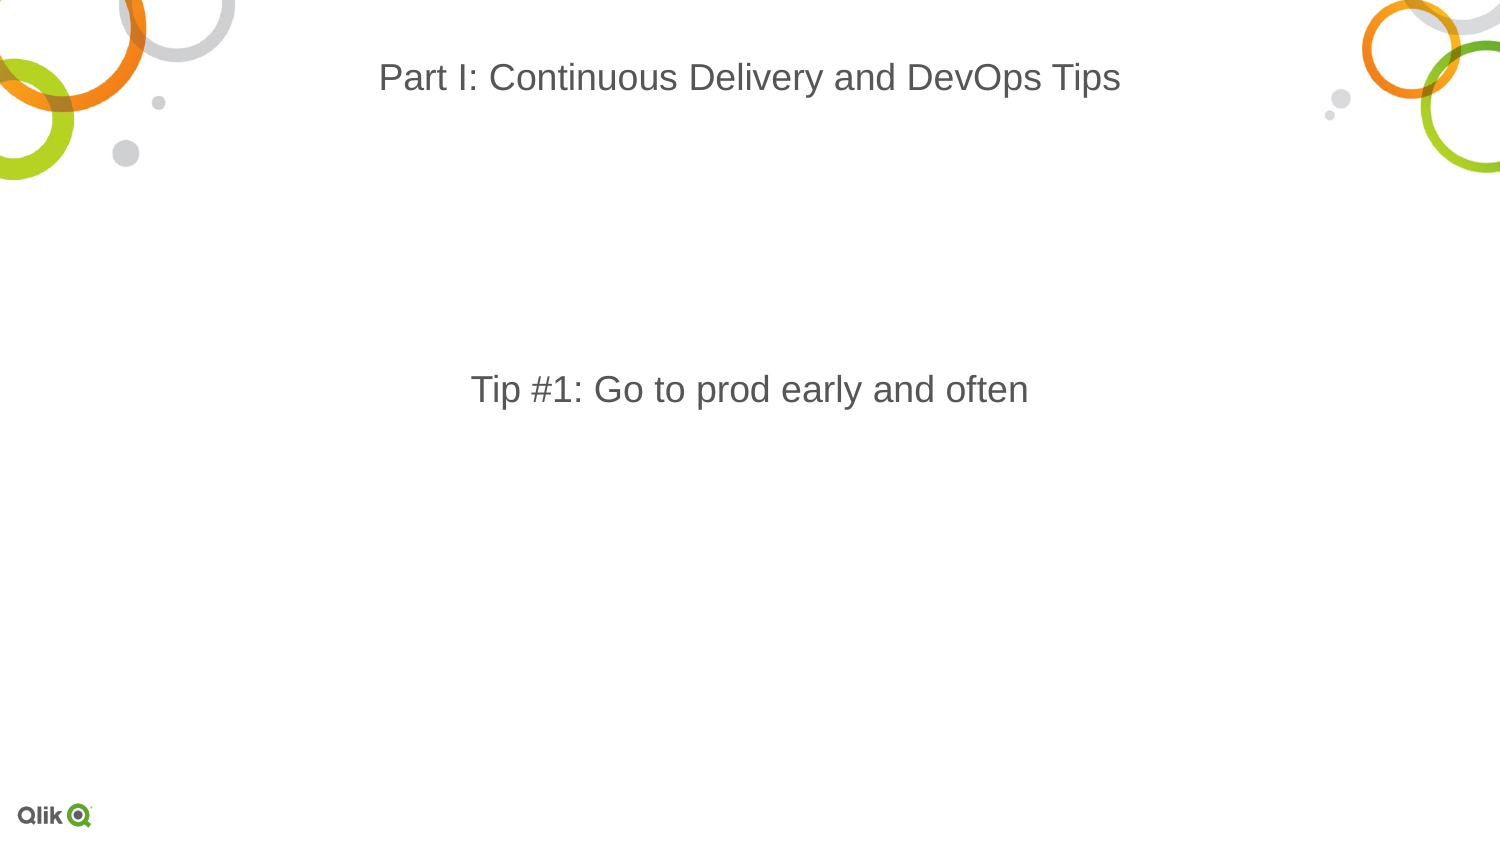

Part I: Continuous Delivery and DevOps Tips
Tip #1: Go to prod early and often